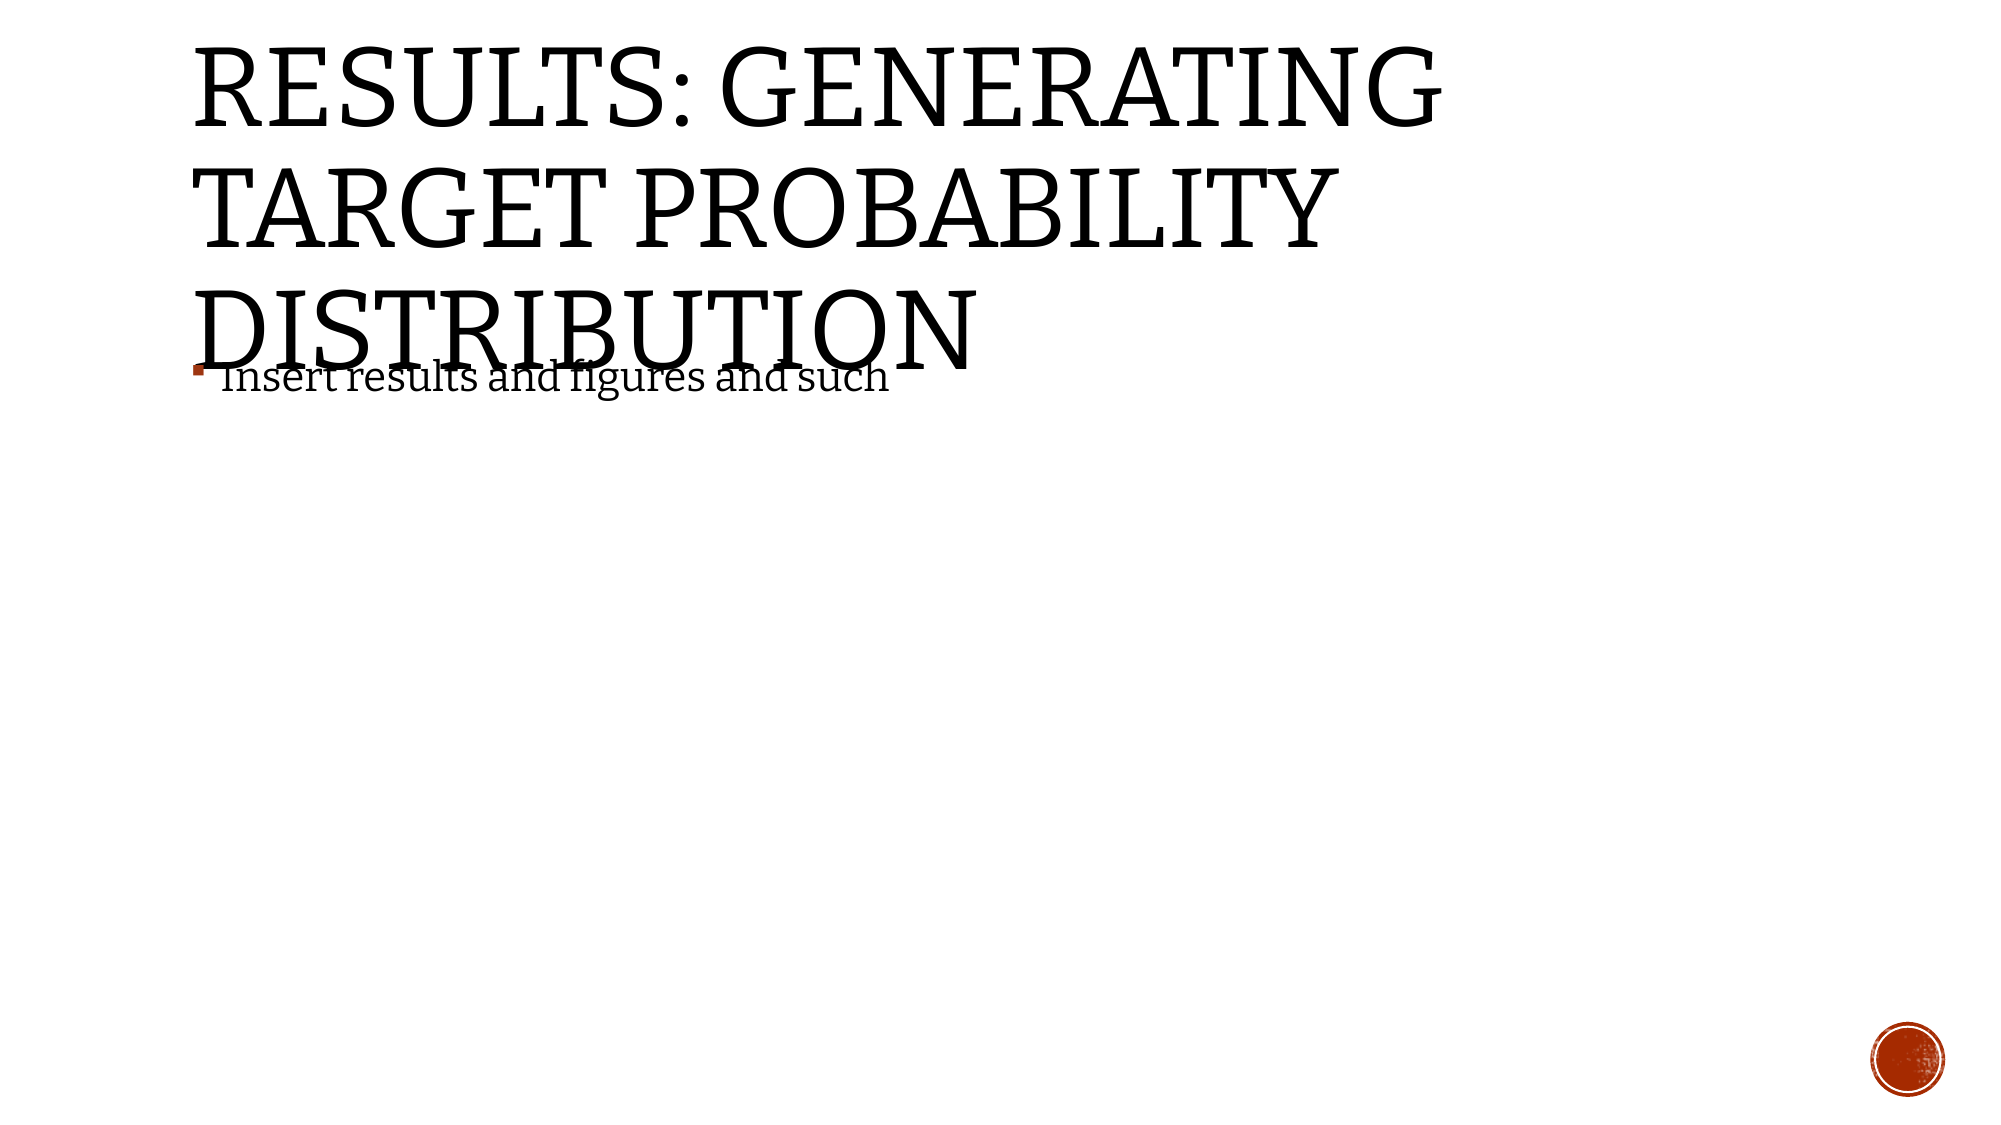

# Results: Generating Target probability distribution
Insert results and figures and such